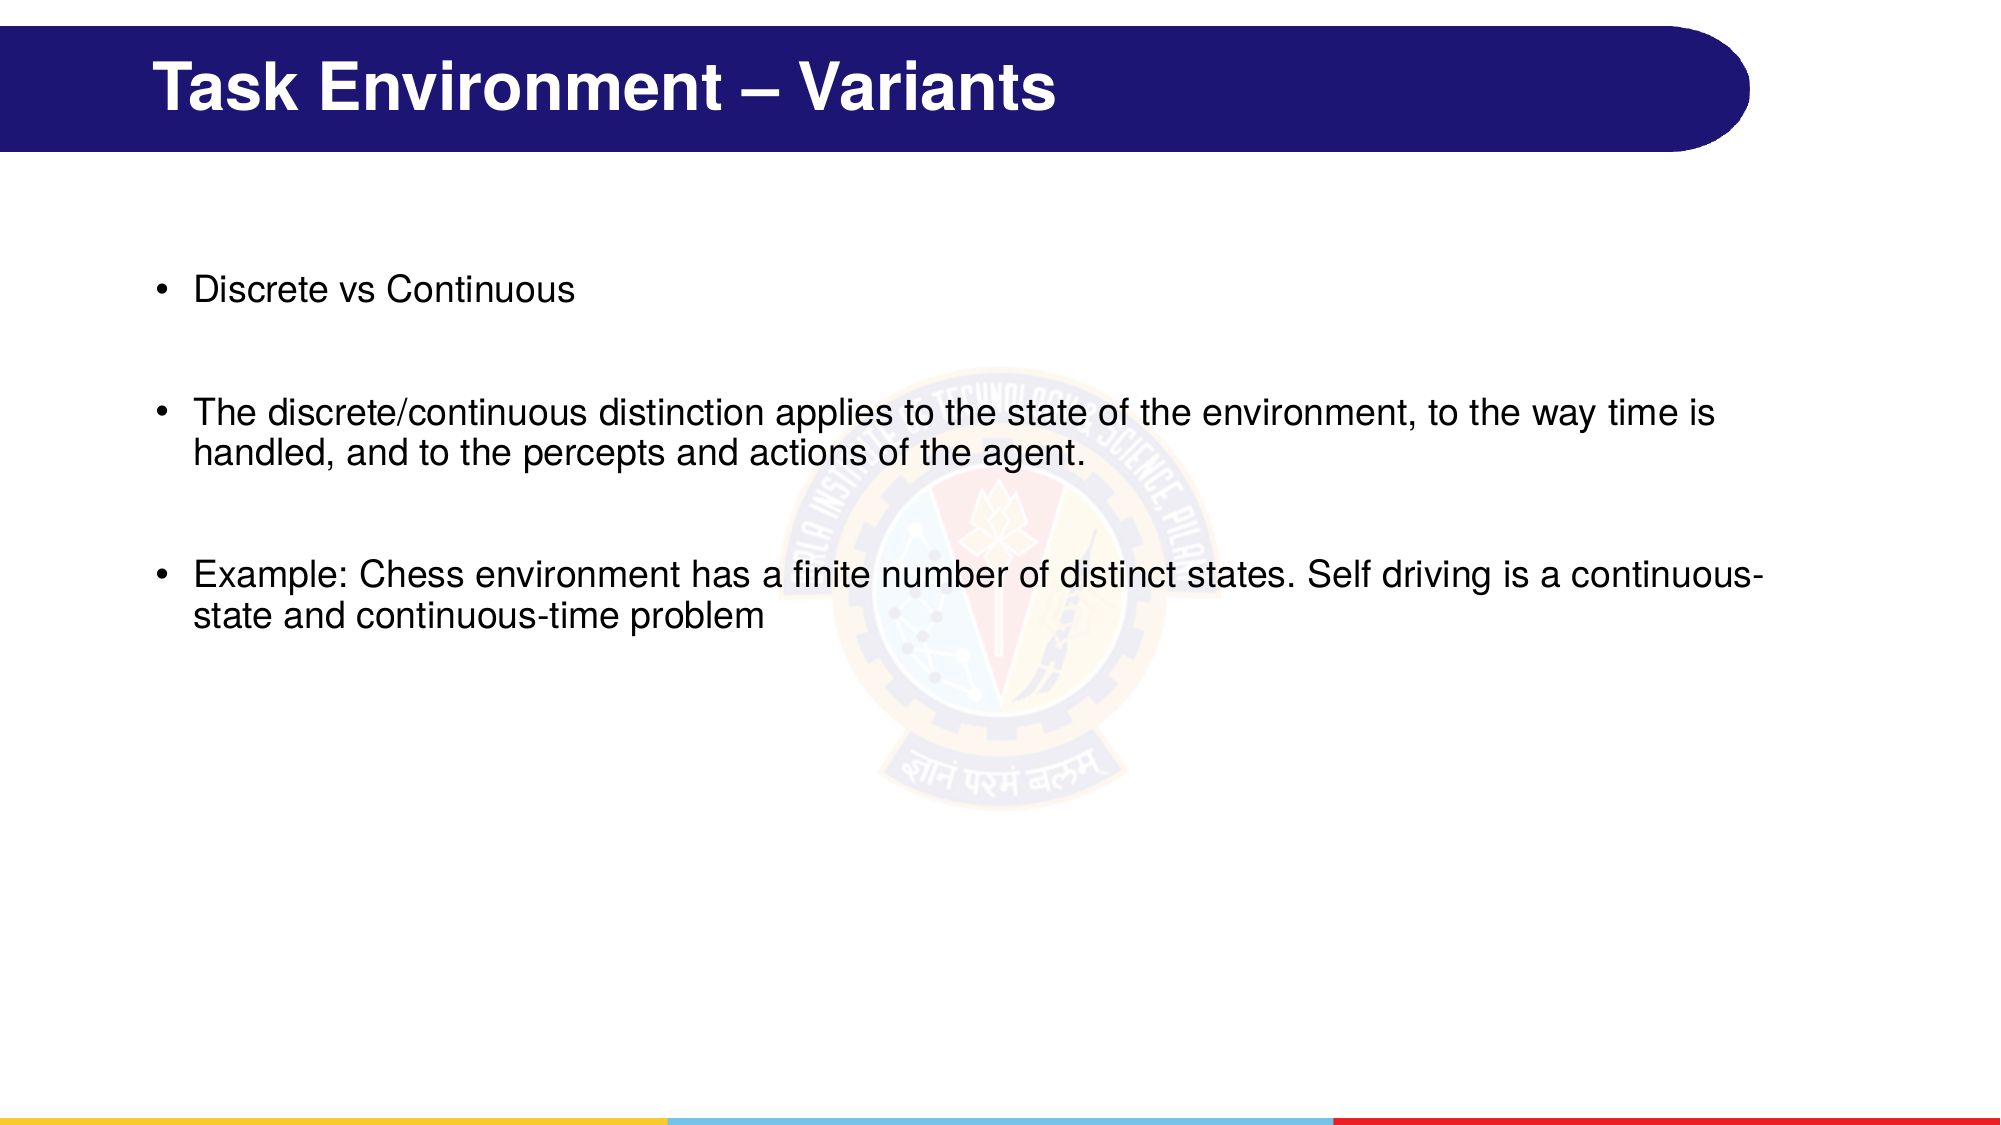

# Task Environment – Variants

Discrete vs Continuous

The discrete/continuous distinction applies to the state of the environment, to the way time is handled, and to the percepts and actions of the agent.

Example: Chess environment has a finite number of distinct states. Self driving is a continuous-state and continuous-time problem